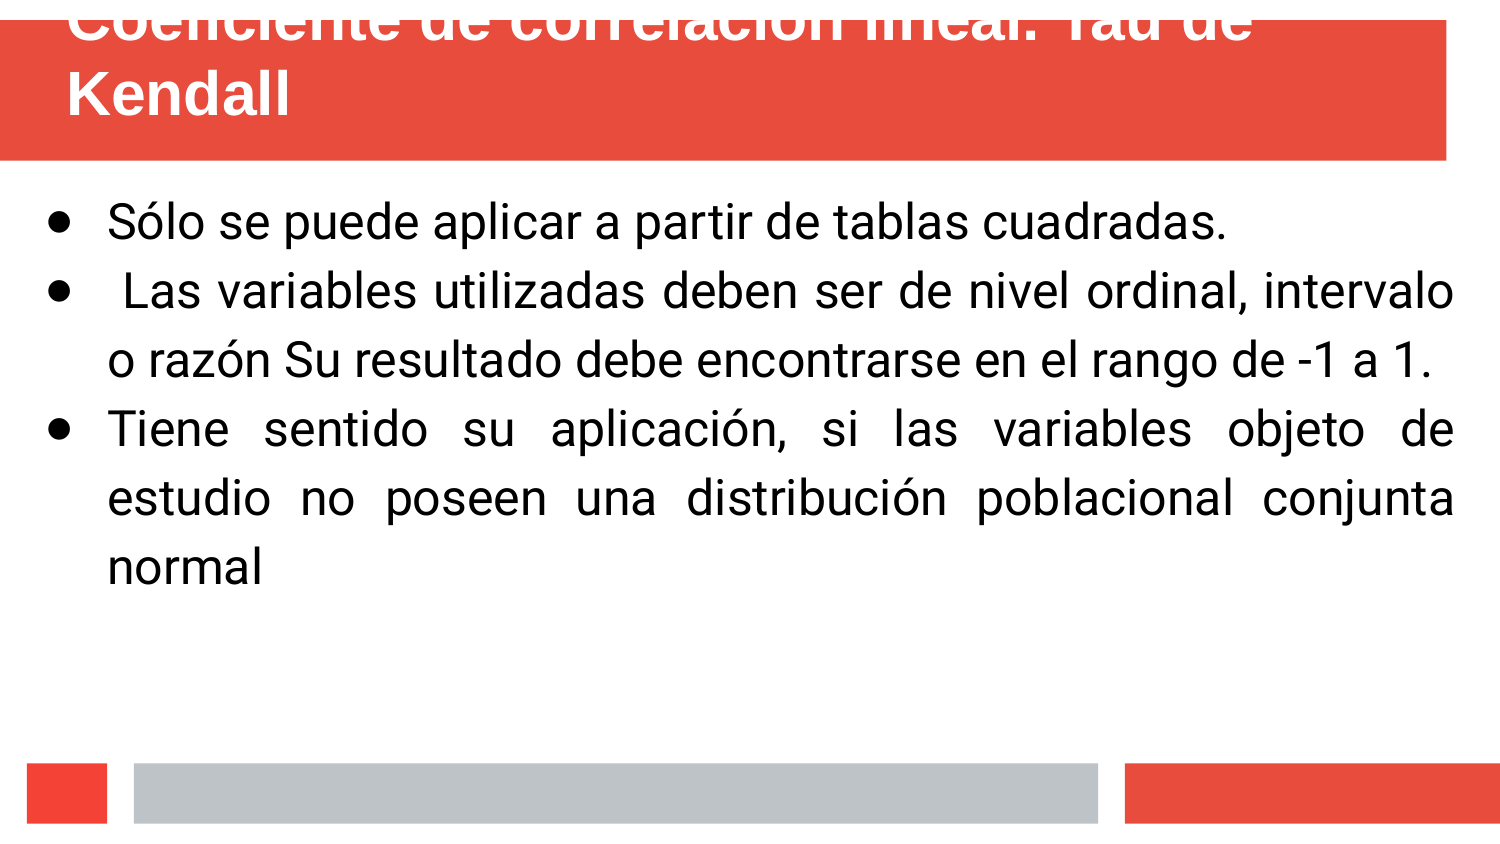

# Coeficiente de correlación lineal. Tau de Kendall

Sólo se puede aplicar a partir de tablas cuadradas.
 Las variables utilizadas deben ser de nivel ordinal, intervalo o razón Su resultado debe encontrarse en el rango de -1 a 1.
Tiene sentido su aplicación, si las variables objeto de estudio no poseen una distribución poblacional conjunta normal